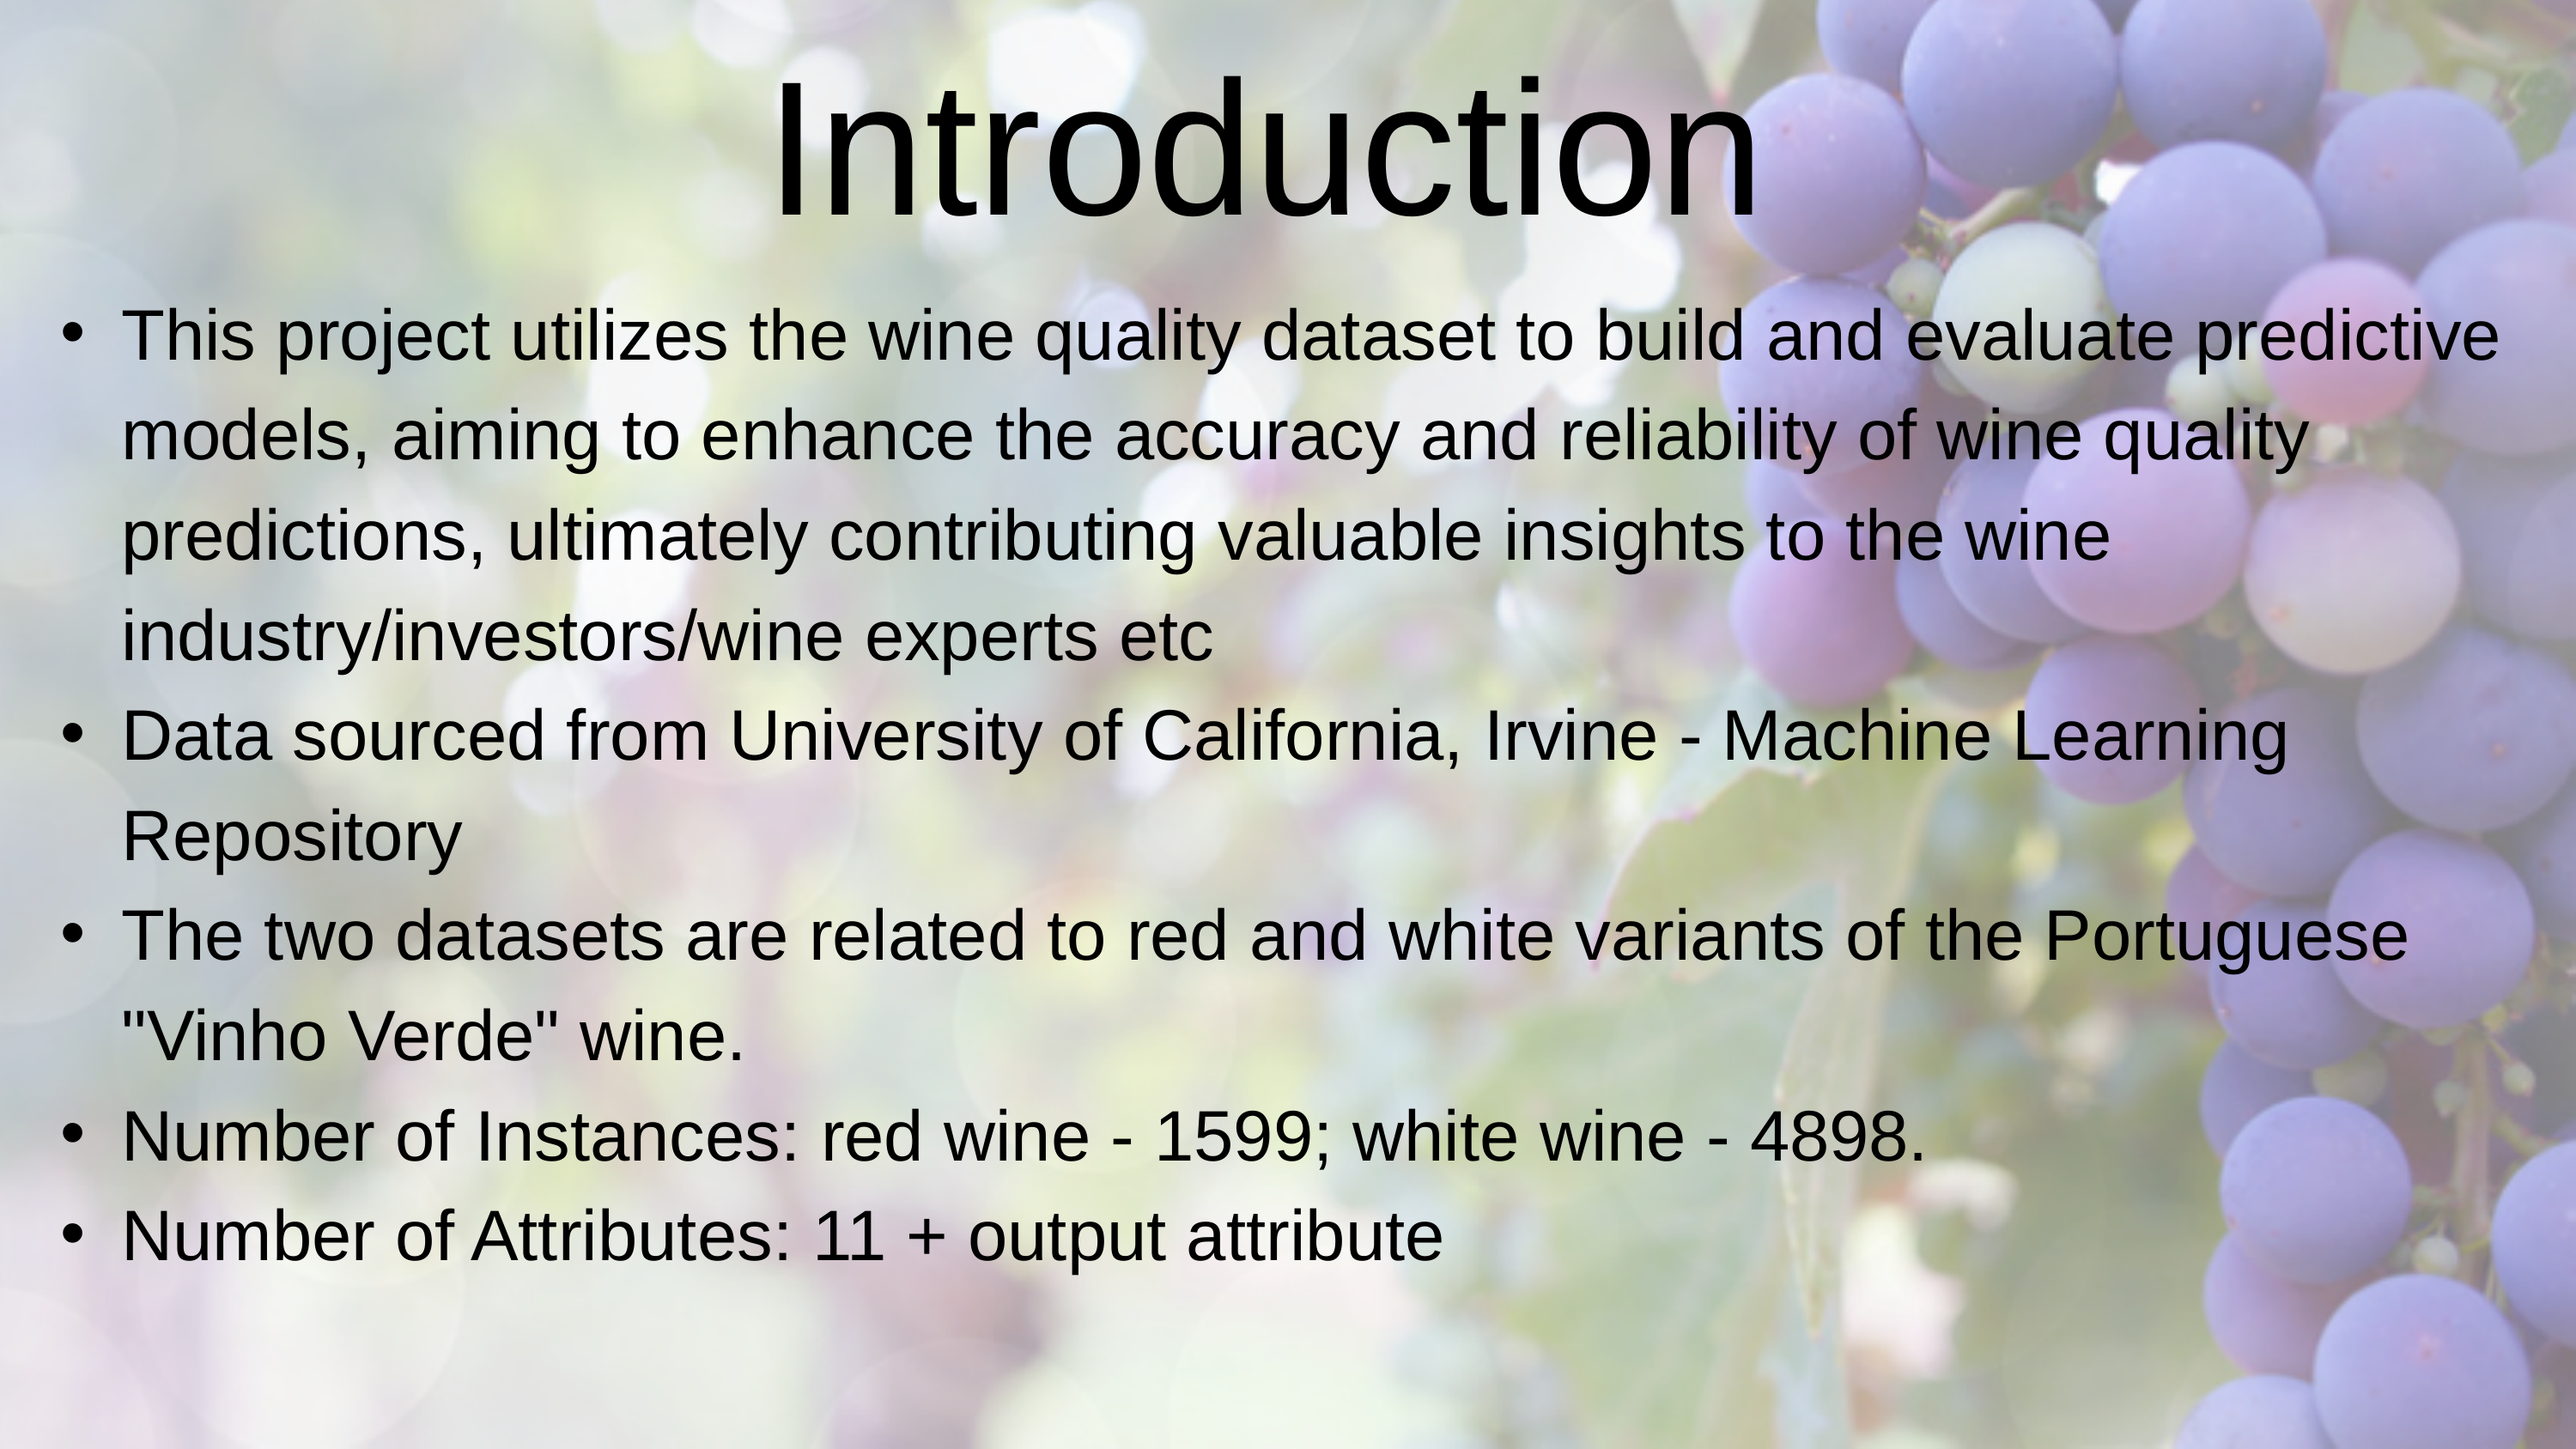

Introduction
This project utilizes the wine quality dataset to build and evaluate predictive models, aiming to enhance the accuracy and reliability of wine quality predictions, ultimately contributing valuable insights to the wine industry/investors/wine experts etc
Data sourced from University of California, Irvine - Machine Learning Repository
The two datasets are related to red and white variants of the Portuguese "Vinho Verde" wine.
Number of Instances: red wine - 1599; white wine - 4898.
Number of Attributes: 11 + output attribute